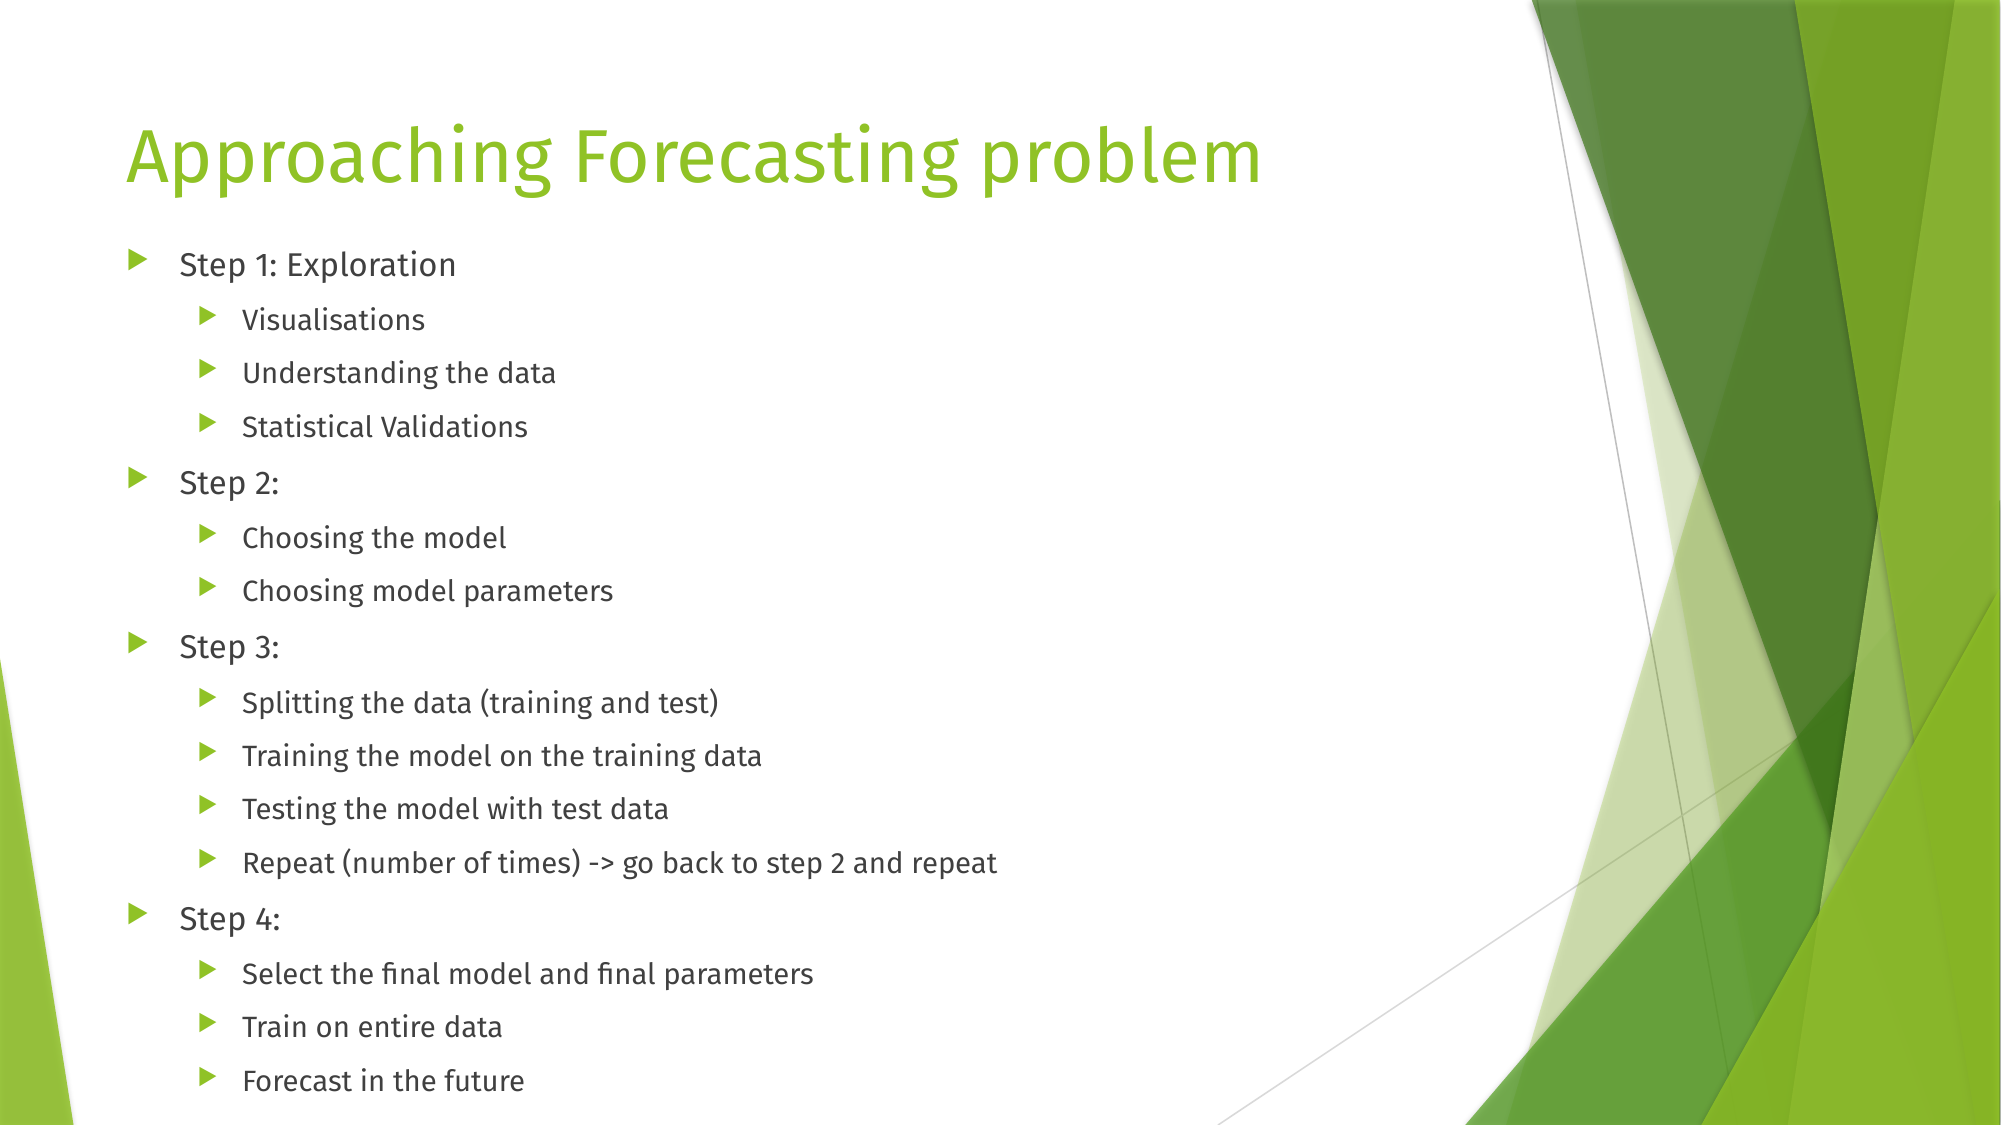

# Approaching Forecasting problem
Step 1: Exploration
Visualisations
Understanding the data
Statistical Validations
Step 2:
Choosing the model
Choosing model parameters
Step 3:
Splitting the data (training and test)
Training the model on the training data
Testing the model with test data
Repeat (number of times) -> go back to step 2 and repeat
Step 4:
Select the final model and final parameters
Train on entire data
Forecast in the future